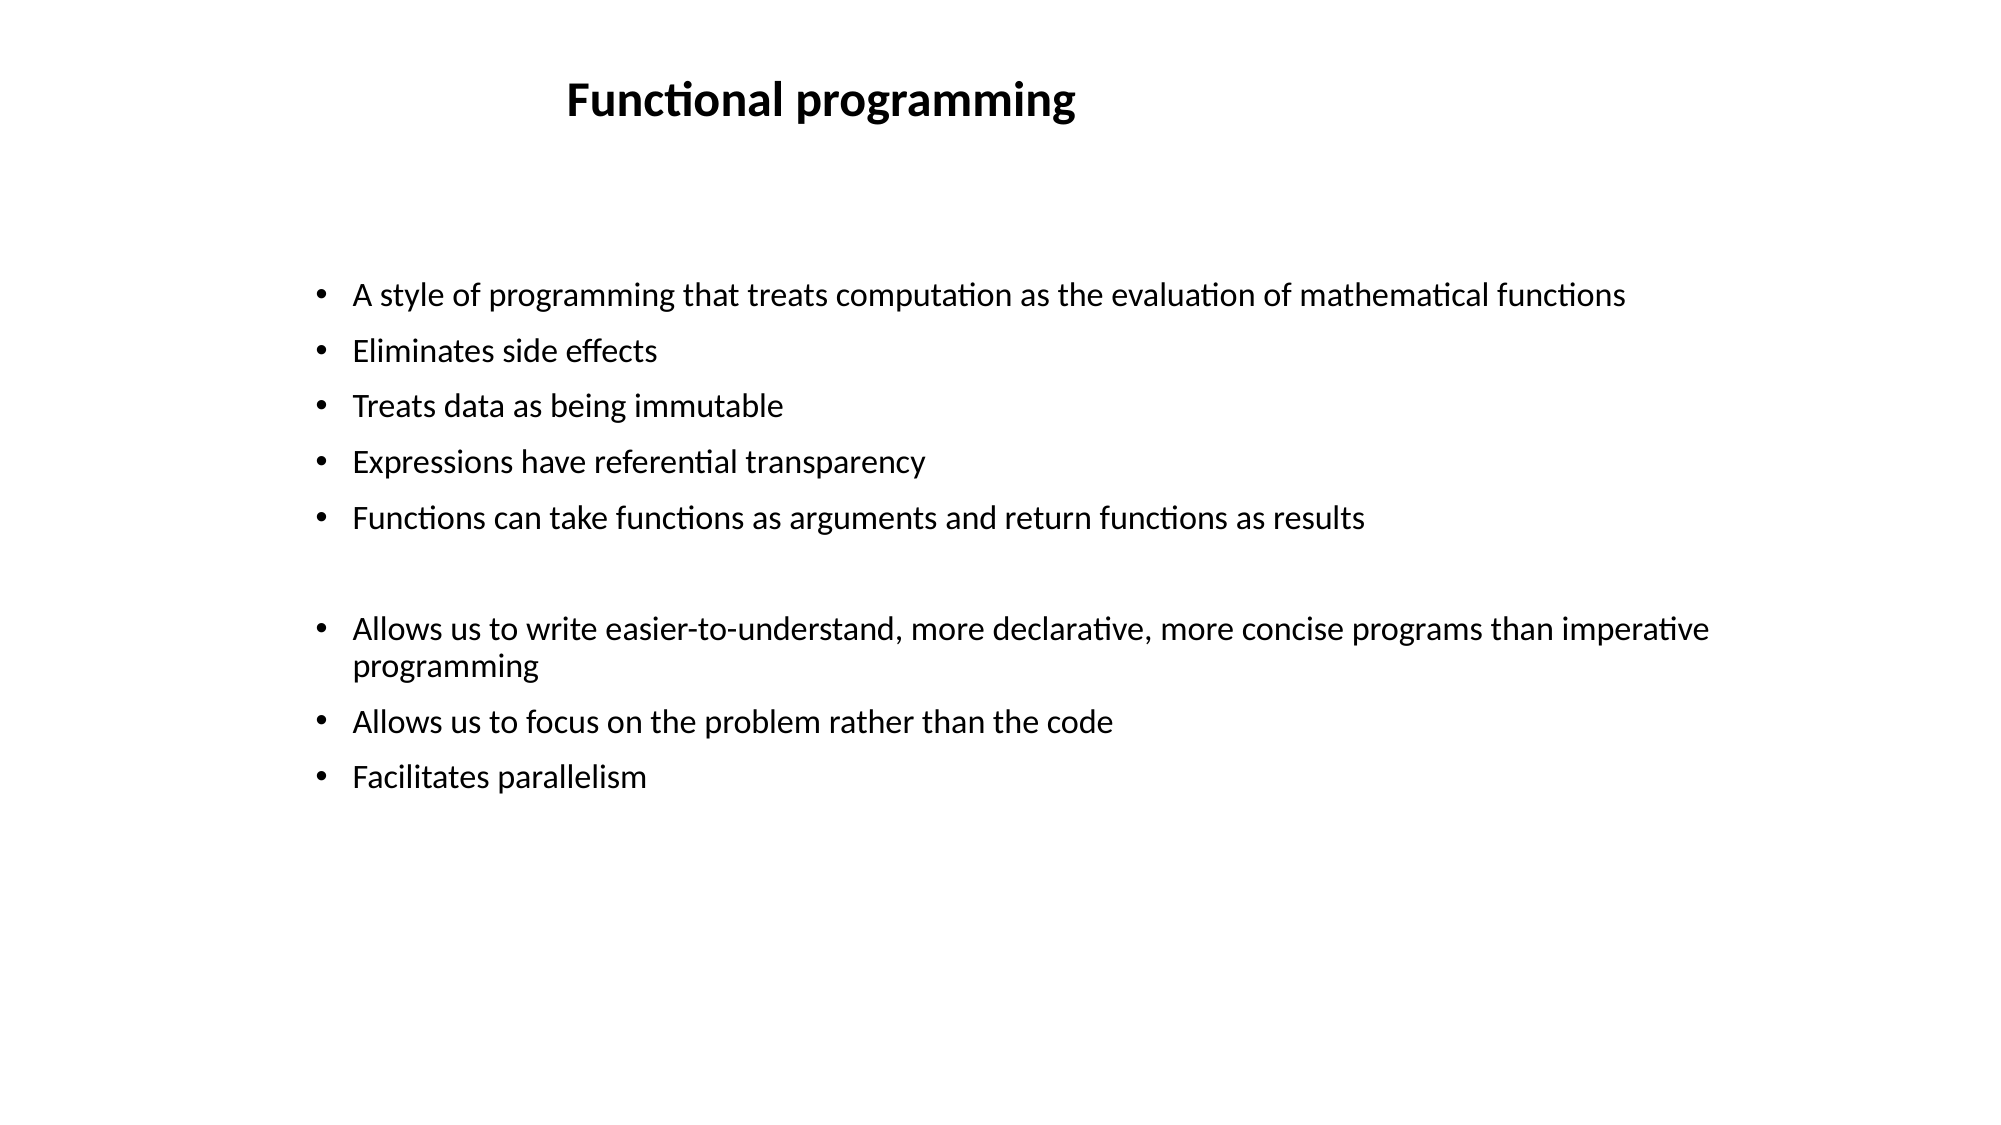

# Functional programming
A style of programming that treats computation as the evaluation of mathematical functions
Eliminates side effects
Treats data as being immutable
Expressions have referential transparency
Functions can take functions as arguments and return functions as results

Allows us to write easier-to-understand, more declarative, more concise programs than imperative programming
Allows us to focus on the problem rather than the code
Facilitates parallelism